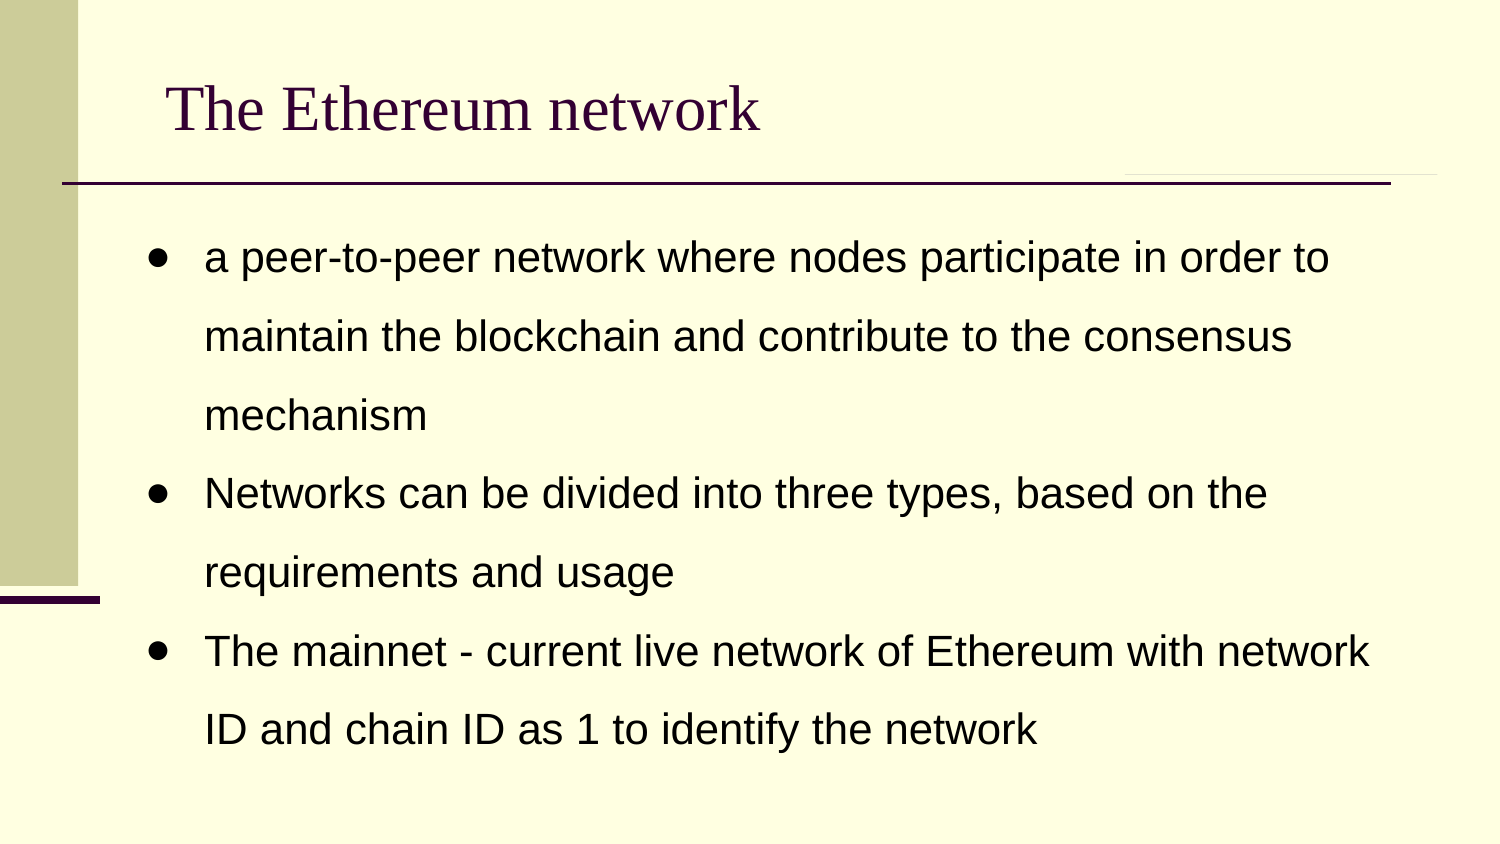

# The Ethereum network
a peer-to-peer network where nodes participate in order to
maintain the blockchain and contribute to the consensus mechanism
Networks can be divided into three types, based on the requirements and usage
The mainnet - current live network of Ethereum with network ID and chain ID as 1 to identify the network